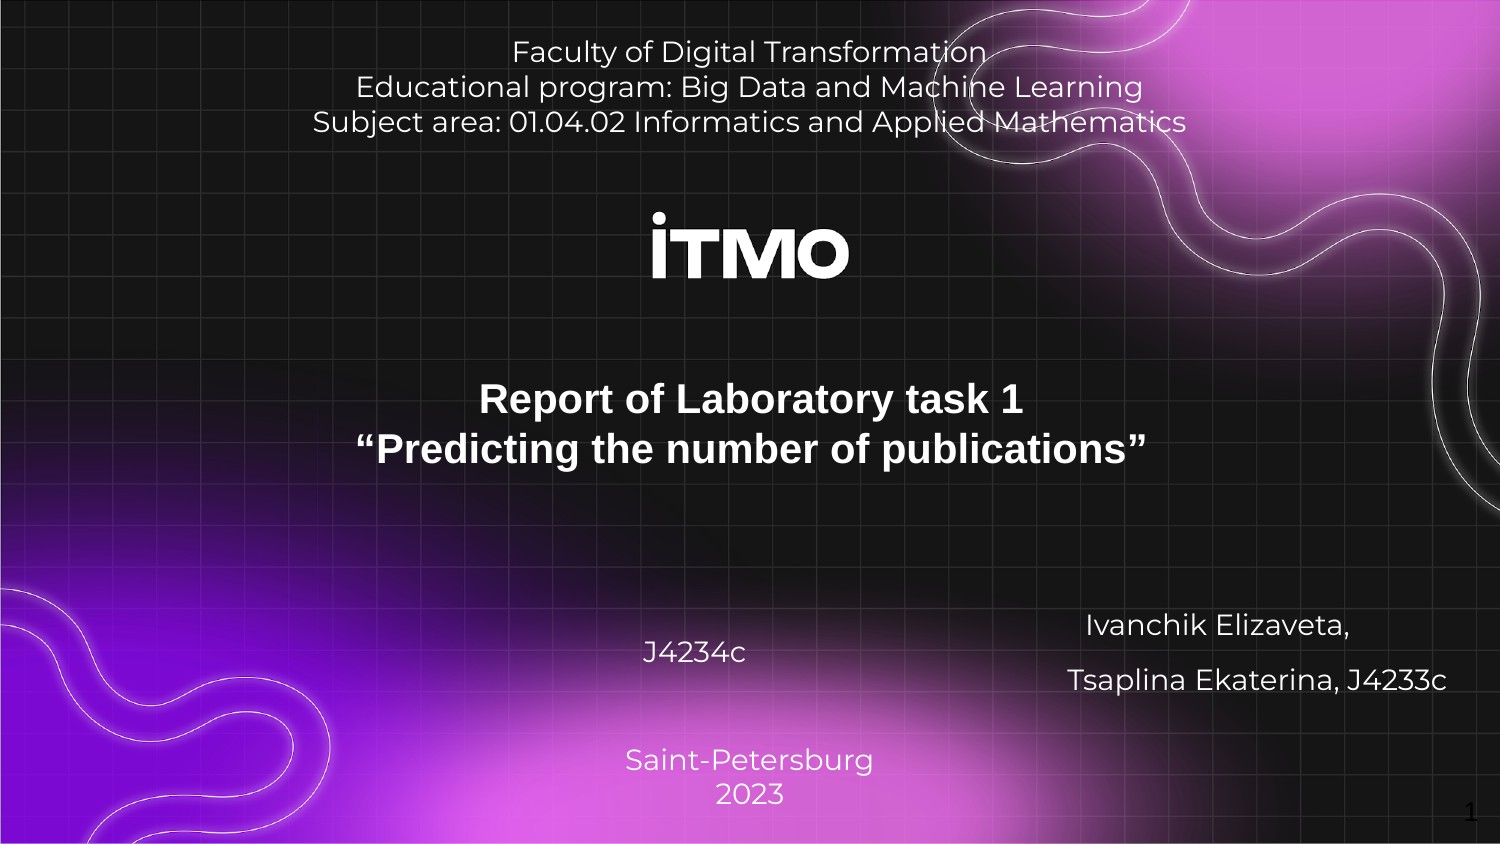

Faculty of Digital Transformation
Educational program: Big Data and Machine Learning
Subject area: 01.04.02 Informatics and Applied Mathematics
Report of Laboratory task 1
“Predicting the number of publications”
                                                         Ivanchik Elizaveta, J4234c
Tsaplina Ekaterina, J4233c

Saint-Petersburg
2023
1